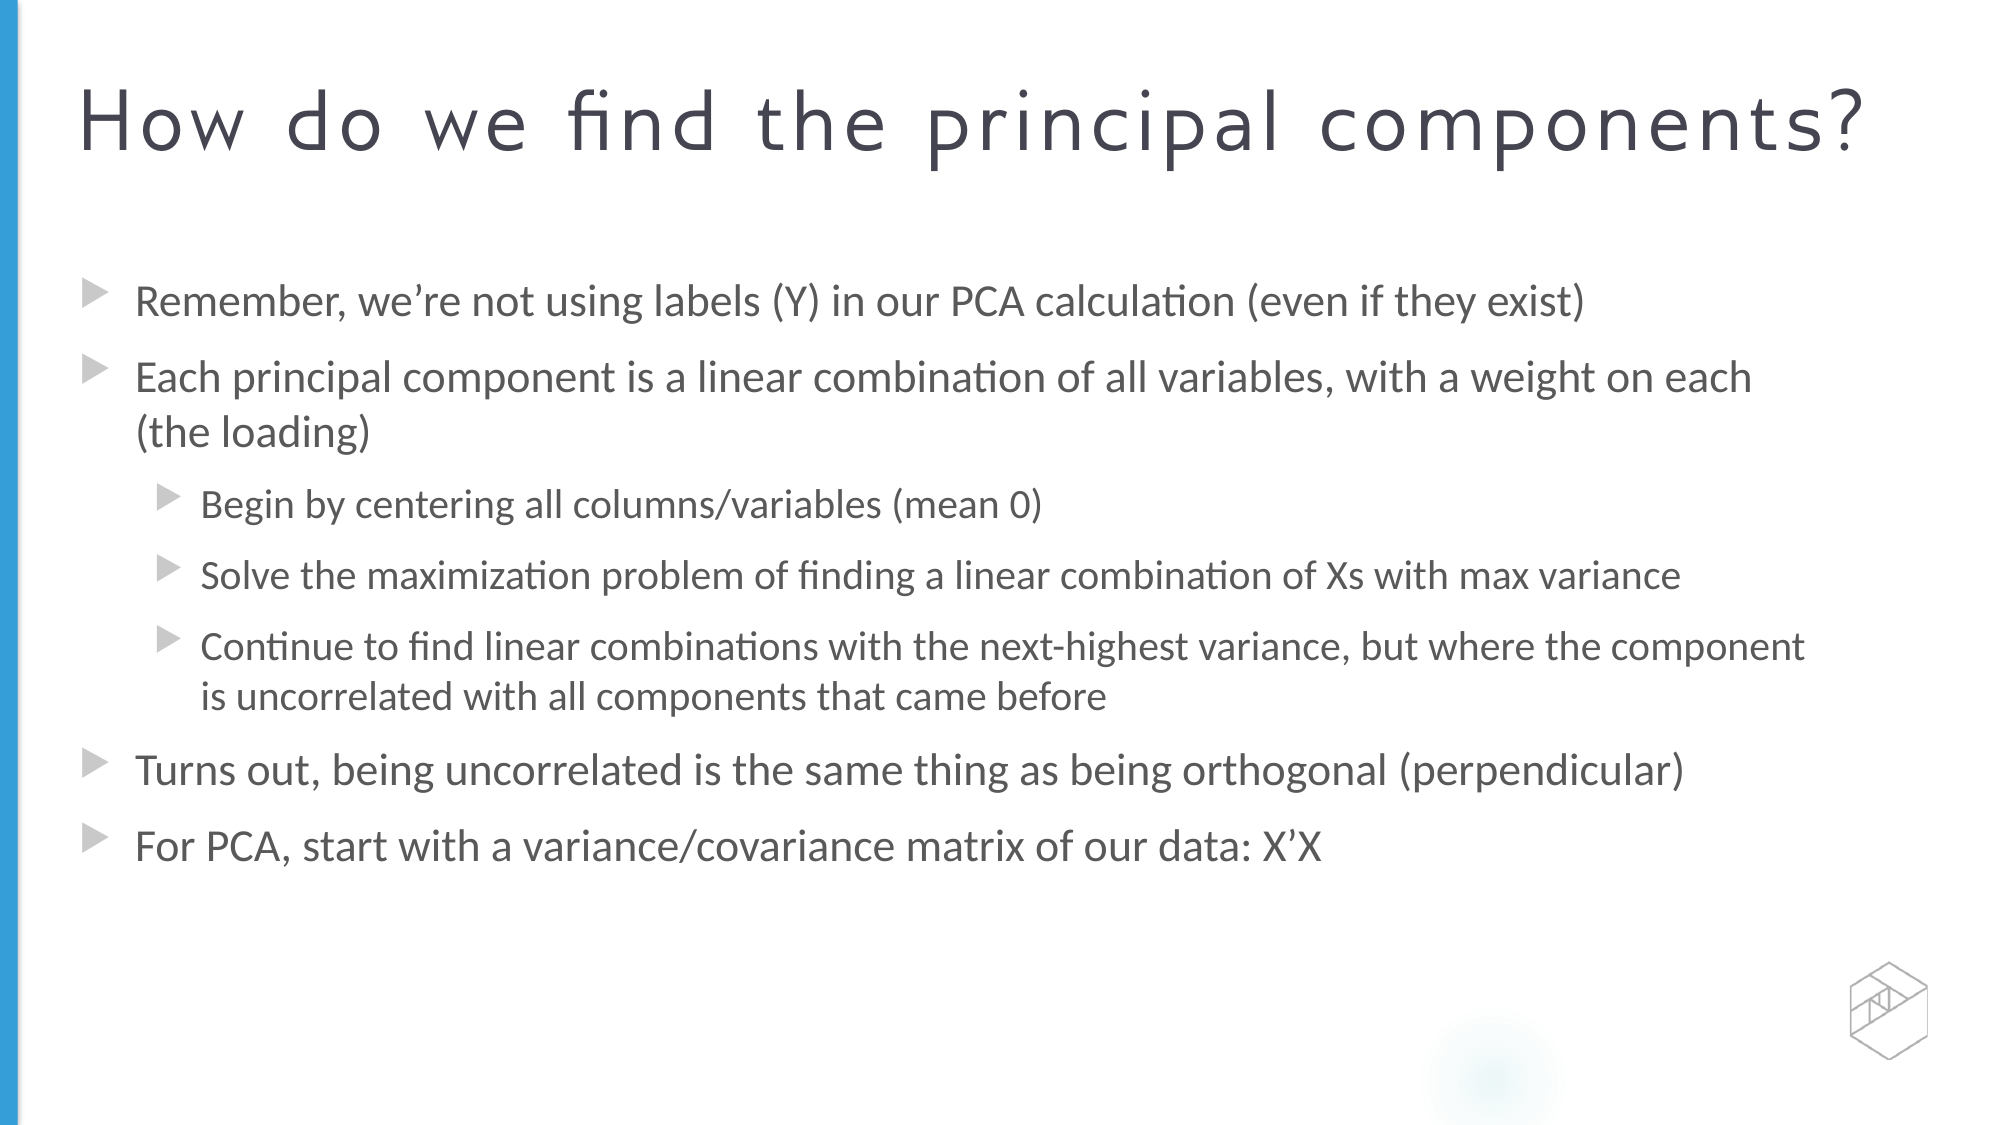

# How do we find the principal components?
Remember, we’re not using labels (Y) in our PCA calculation (even if they exist)
Each principal component is a linear combination of all variables, with a weight on each (the loading)
Begin by centering all columns/variables (mean 0)
Solve the maximization problem of finding a linear combination of Xs with max variance
Continue to find linear combinations with the next-highest variance, but where the component is uncorrelated with all components that came before
Turns out, being uncorrelated is the same thing as being orthogonal (perpendicular)
For PCA, start with a variance/covariance matrix of our data: X’X